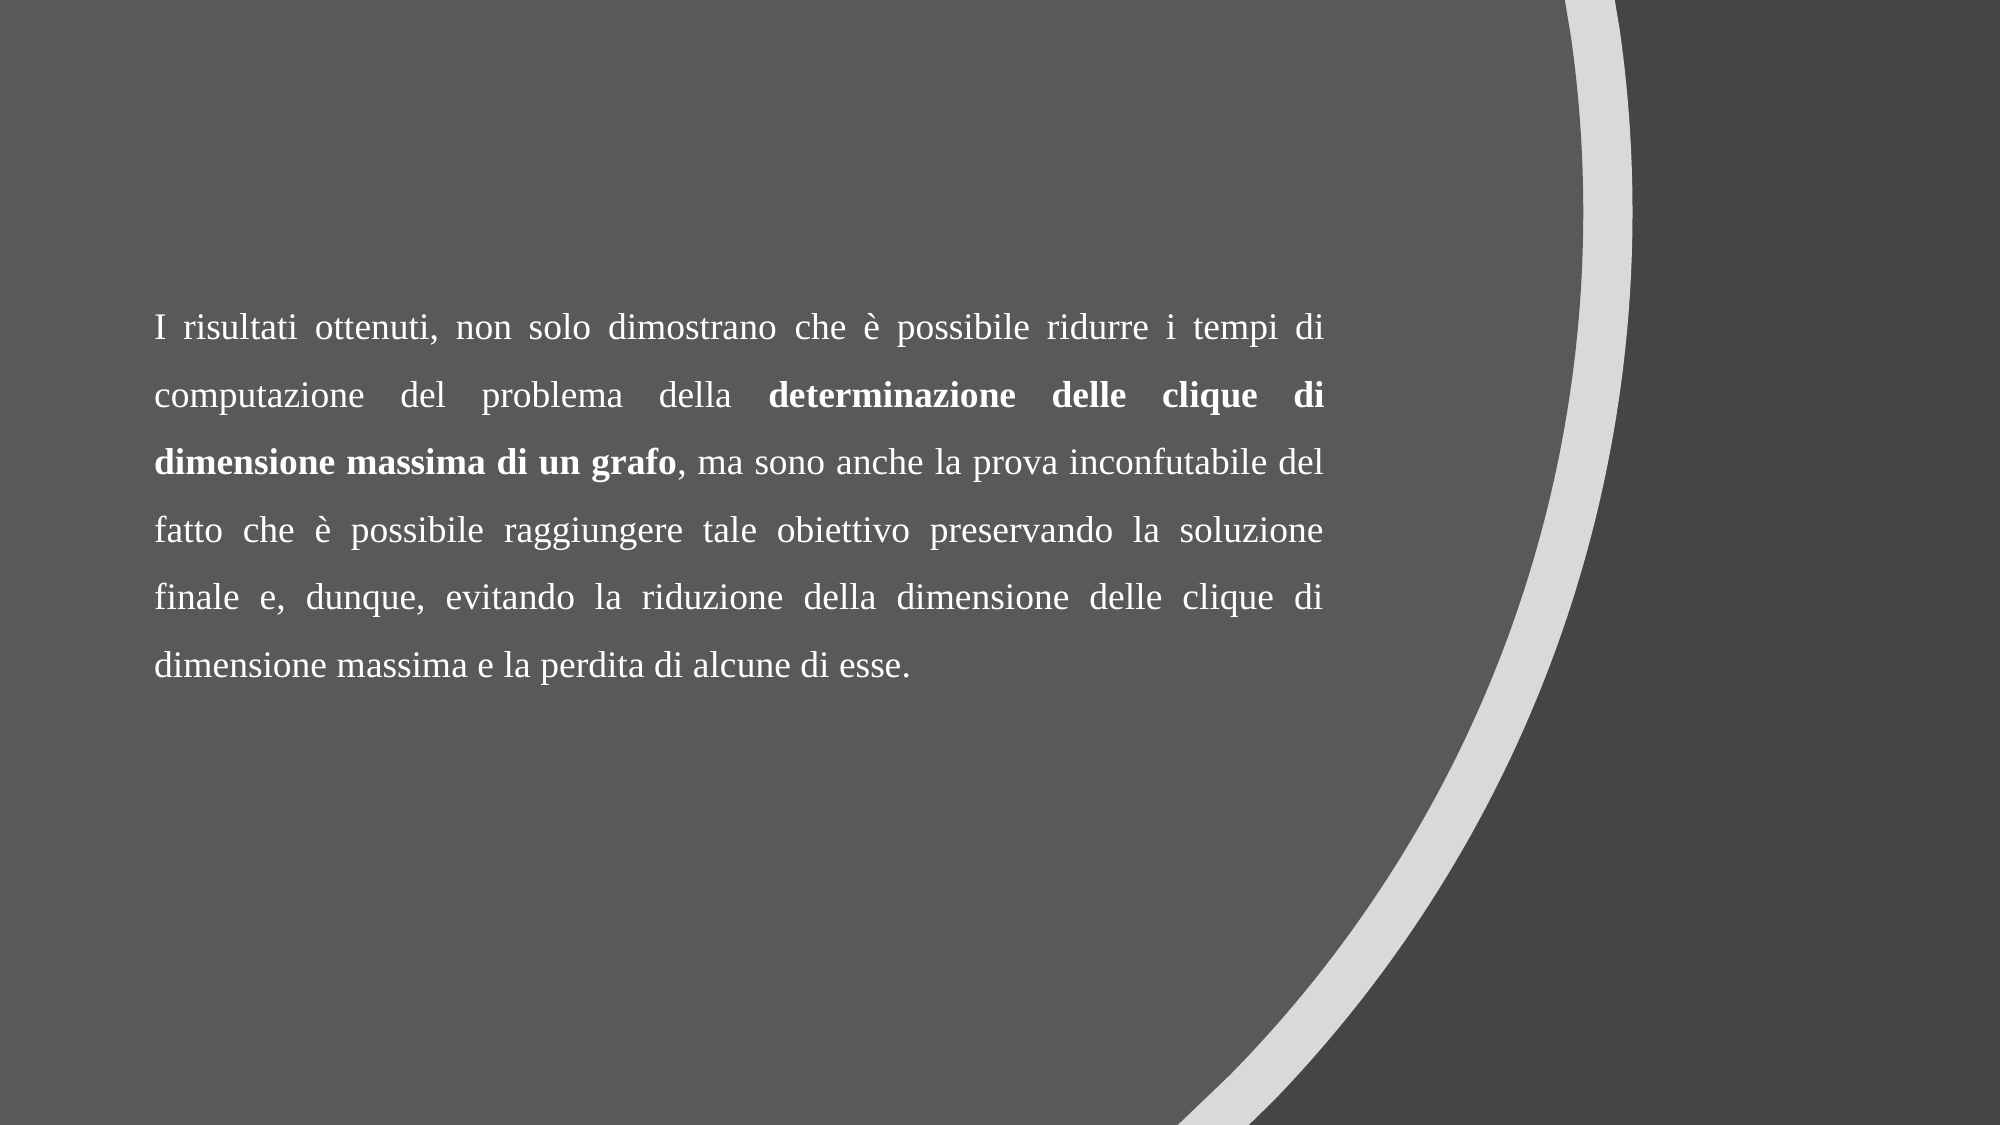

I risultati ottenuti, non solo dimostrano che è possibile ridurre i tempi di computazione del problema della determinazione delle clique di dimensione massima di un grafo, ma sono anche la prova inconfutabile del fatto che è possibile raggiungere tale obiettivo preservando la soluzione finale e, dunque, evitando la riduzione della dimensione delle clique di dimensione massima e la perdita di alcune di esse.